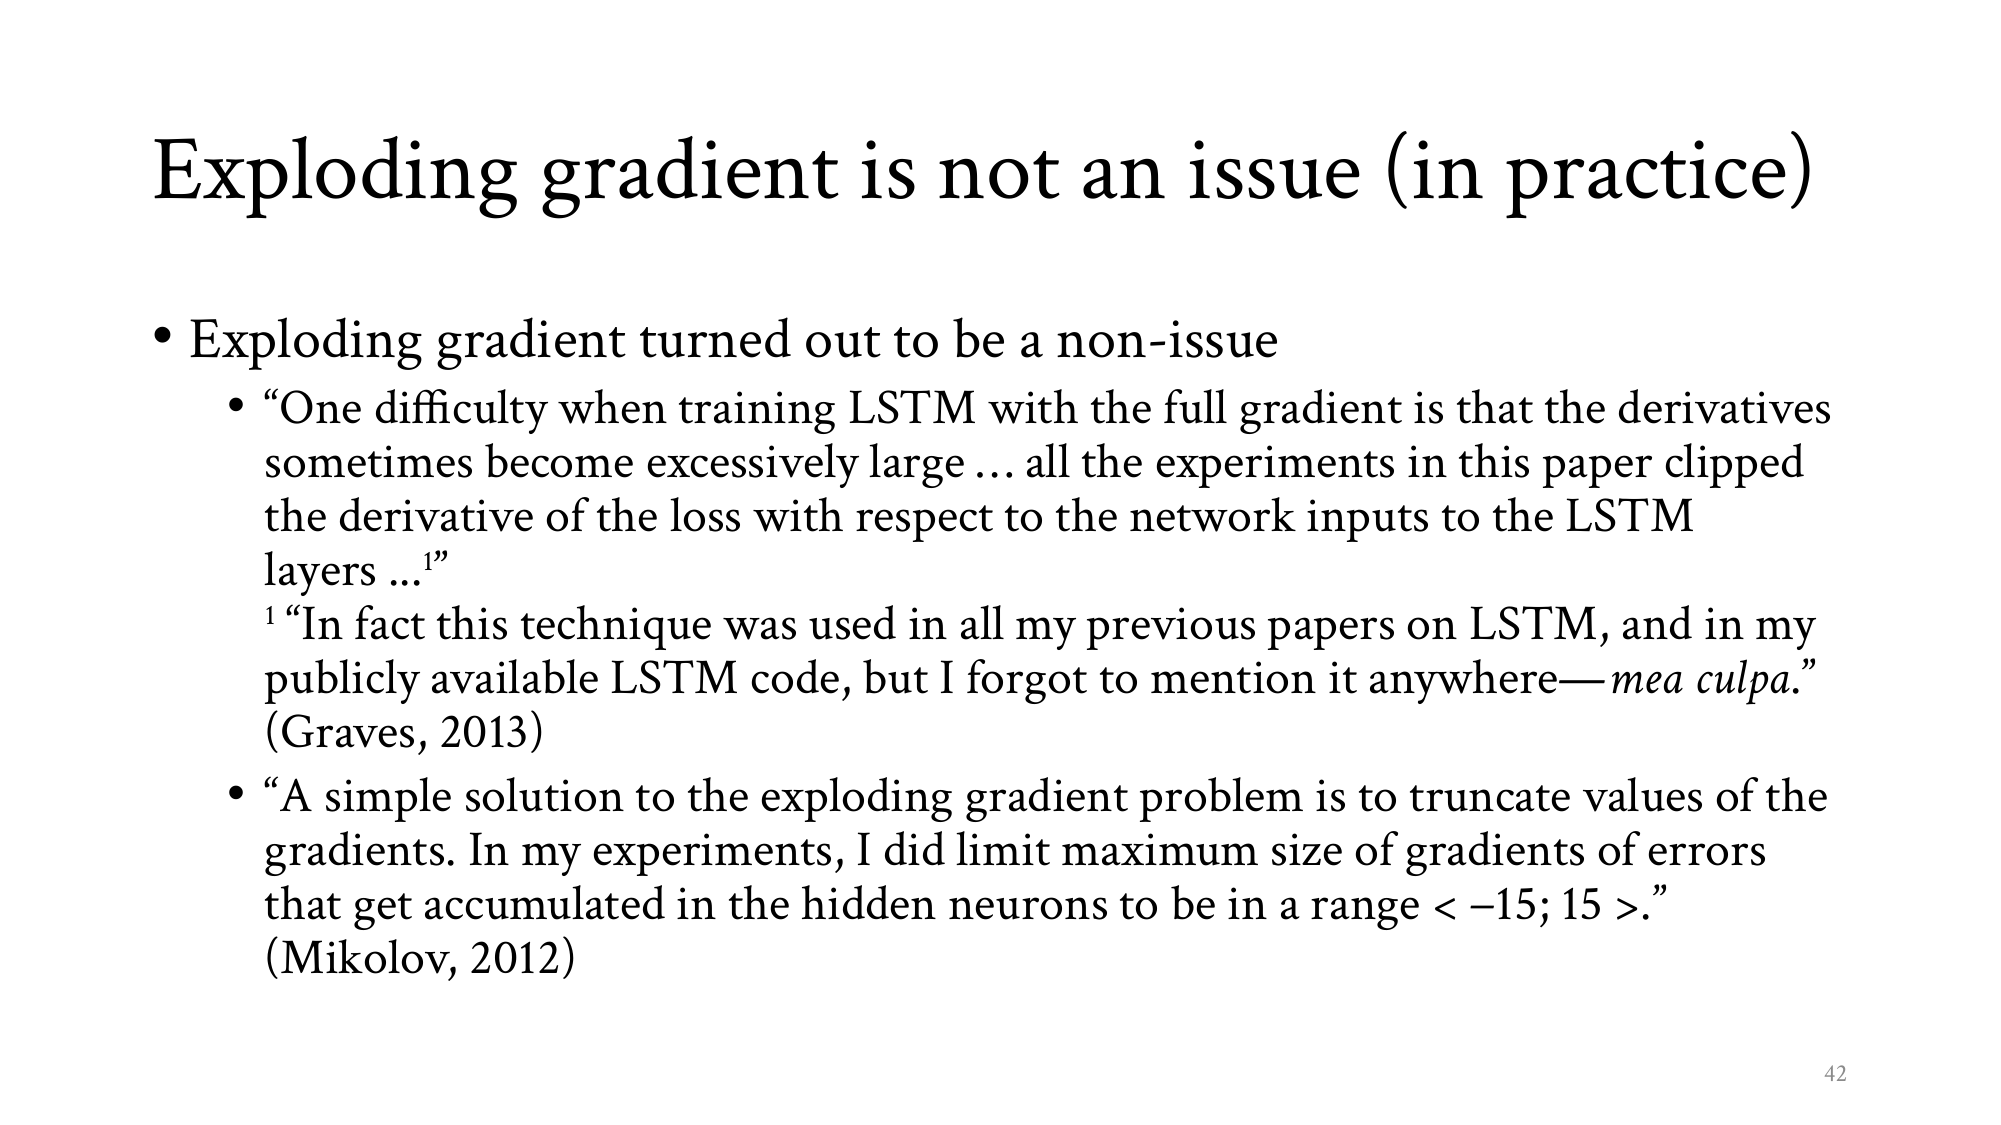

# Exploding gradient is not an issue (in practice)
Exploding gradient turned out to be a non-issue
“One difficulty when training LSTM with the full gradient is that the derivatives sometimes become excessively large … all the experiments in this paper clipped the derivative of the loss with respect to the network inputs to the LSTM layers ...1”
1 “In fact this technique was used in all my previous papers on LSTM, and in my publicly available LSTM code, but I forgot to mention it anywhere—mea culpa.”
(Graves, 2013)
“A simple solution to the exploding gradient problem is to truncate values of the gradients. In my experiments, I did limit maximum size of gradients of errors that get accumulated in the hidden neurons to be in a range < −15; 15 >.”
(Mikolov, 2012)

42